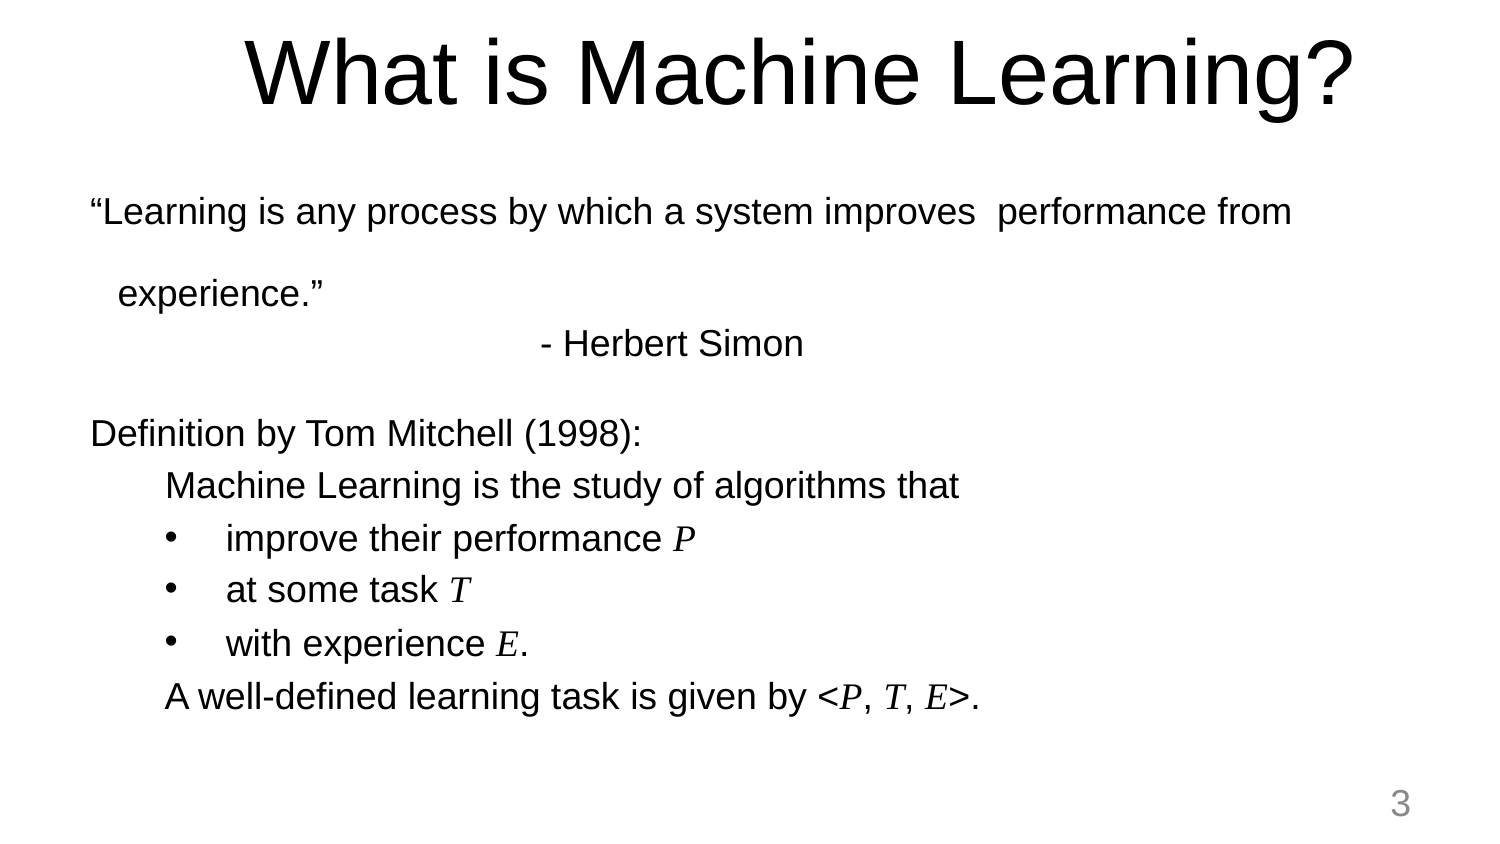

# What is Machine Learning?
“Learning is any process by which a system improves  performance from experience.”
- Herbert Simon

Definition by Tom Mitchell (1998):
Machine Learning is the study of algorithms that
improve their performance P
at some task T
with experience E.
A well-defined learning task is given by <P, T, E>.
3